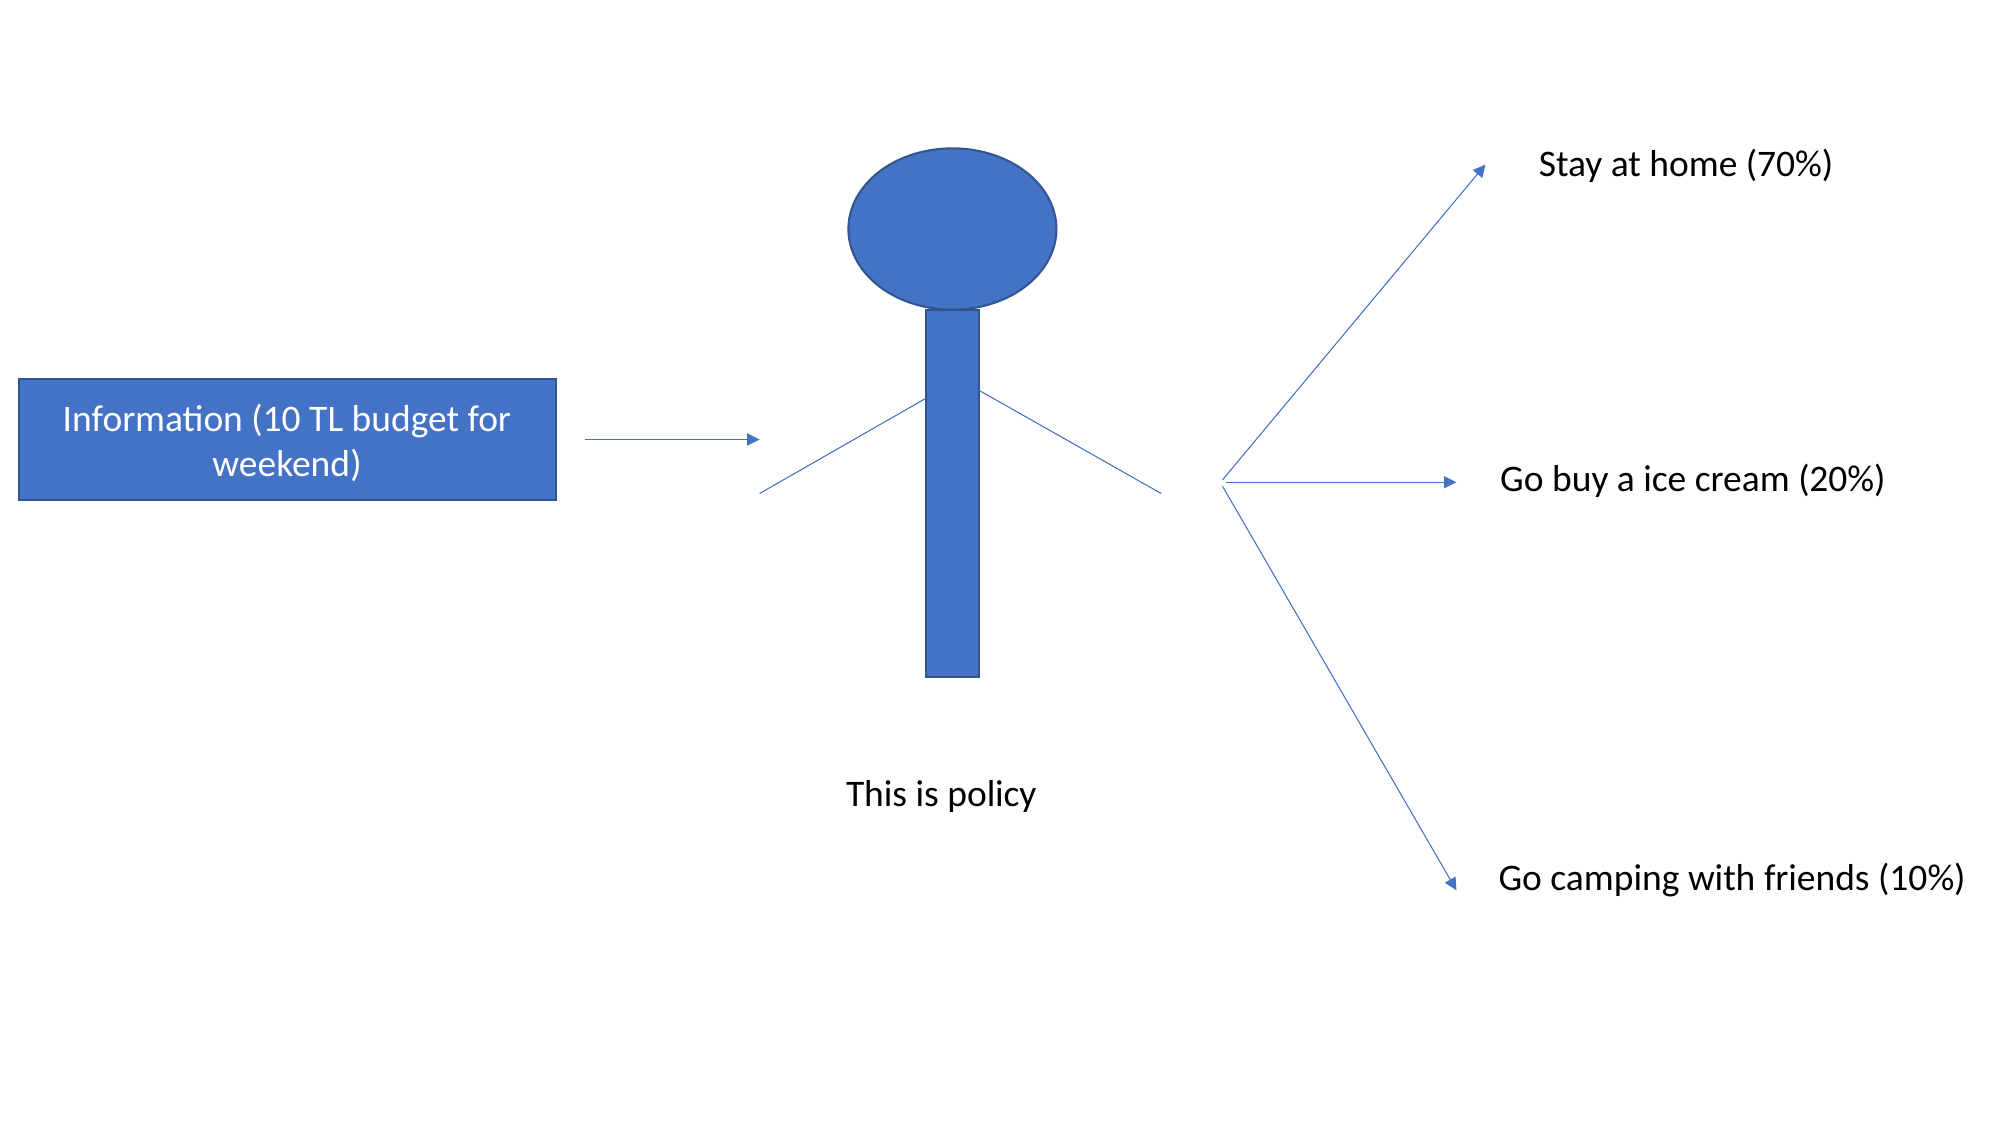

Stay at home (70%)

Information (10 TL budget for weekend)
Go buy a ice cream (20%)
This is policy
Go camping with friends (10%)